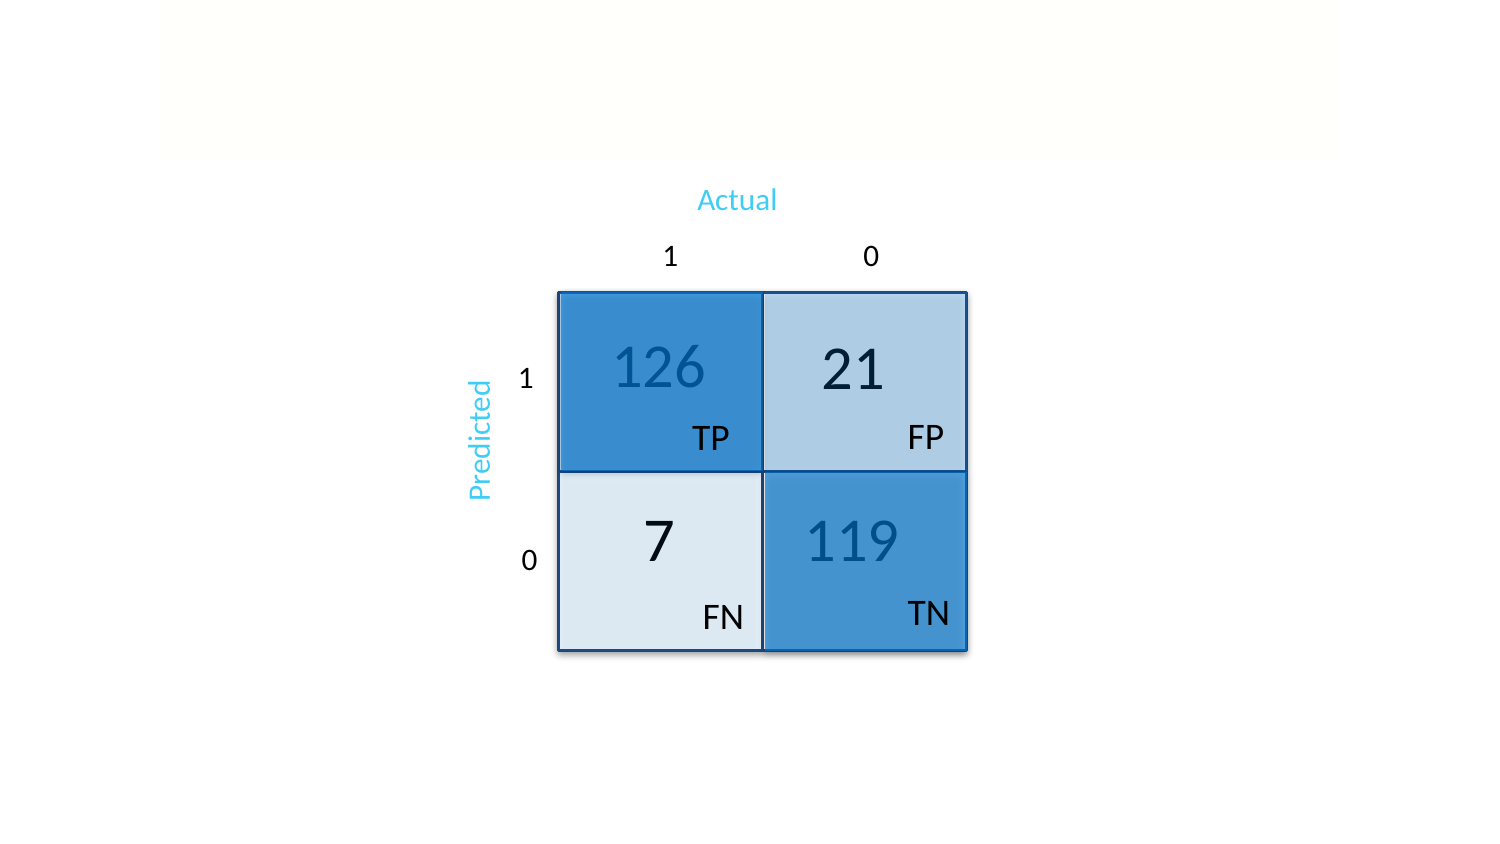

# Confusion Matrix
Actual
0
1

1
Predicted
0

1
126
21
7
119
1
1
1
FP
TP
TN
FN